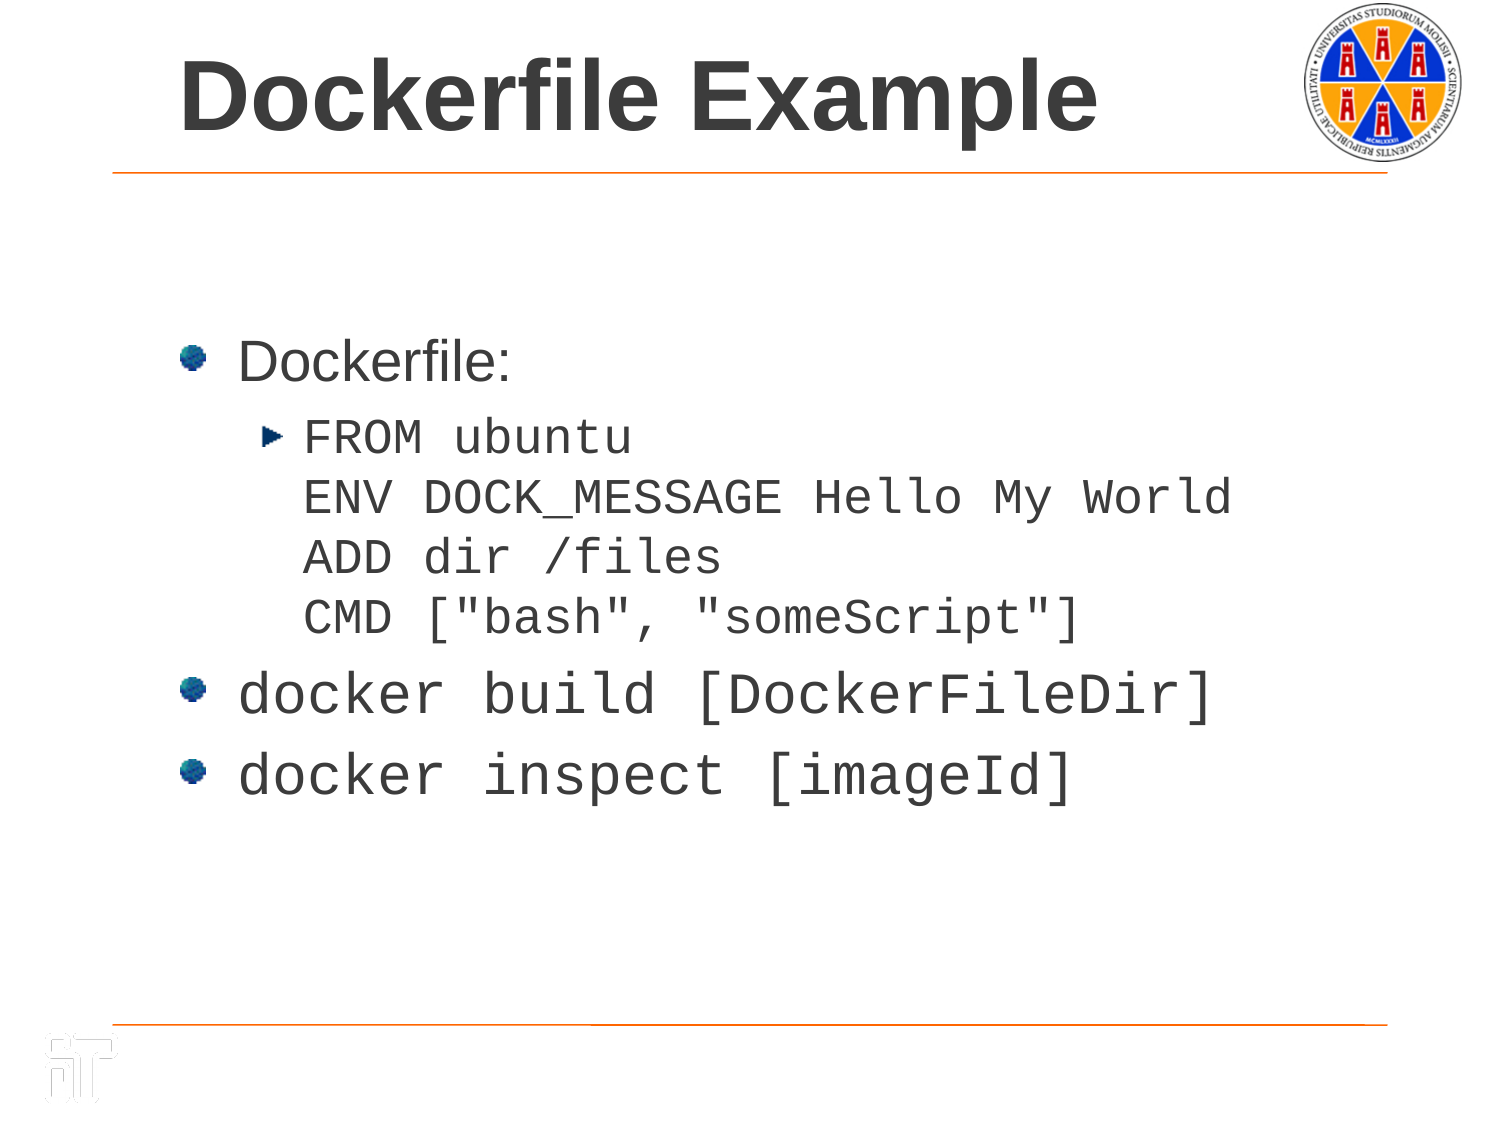

Dockerfile Example
Dockerfile:
FROM ubuntu
ENV DOCK_MESSAGE Hello My World
ADD dir /files
CMD ["bash", "someScript"]
docker build [DockerFileDir]
docker inspect [imageId]
178